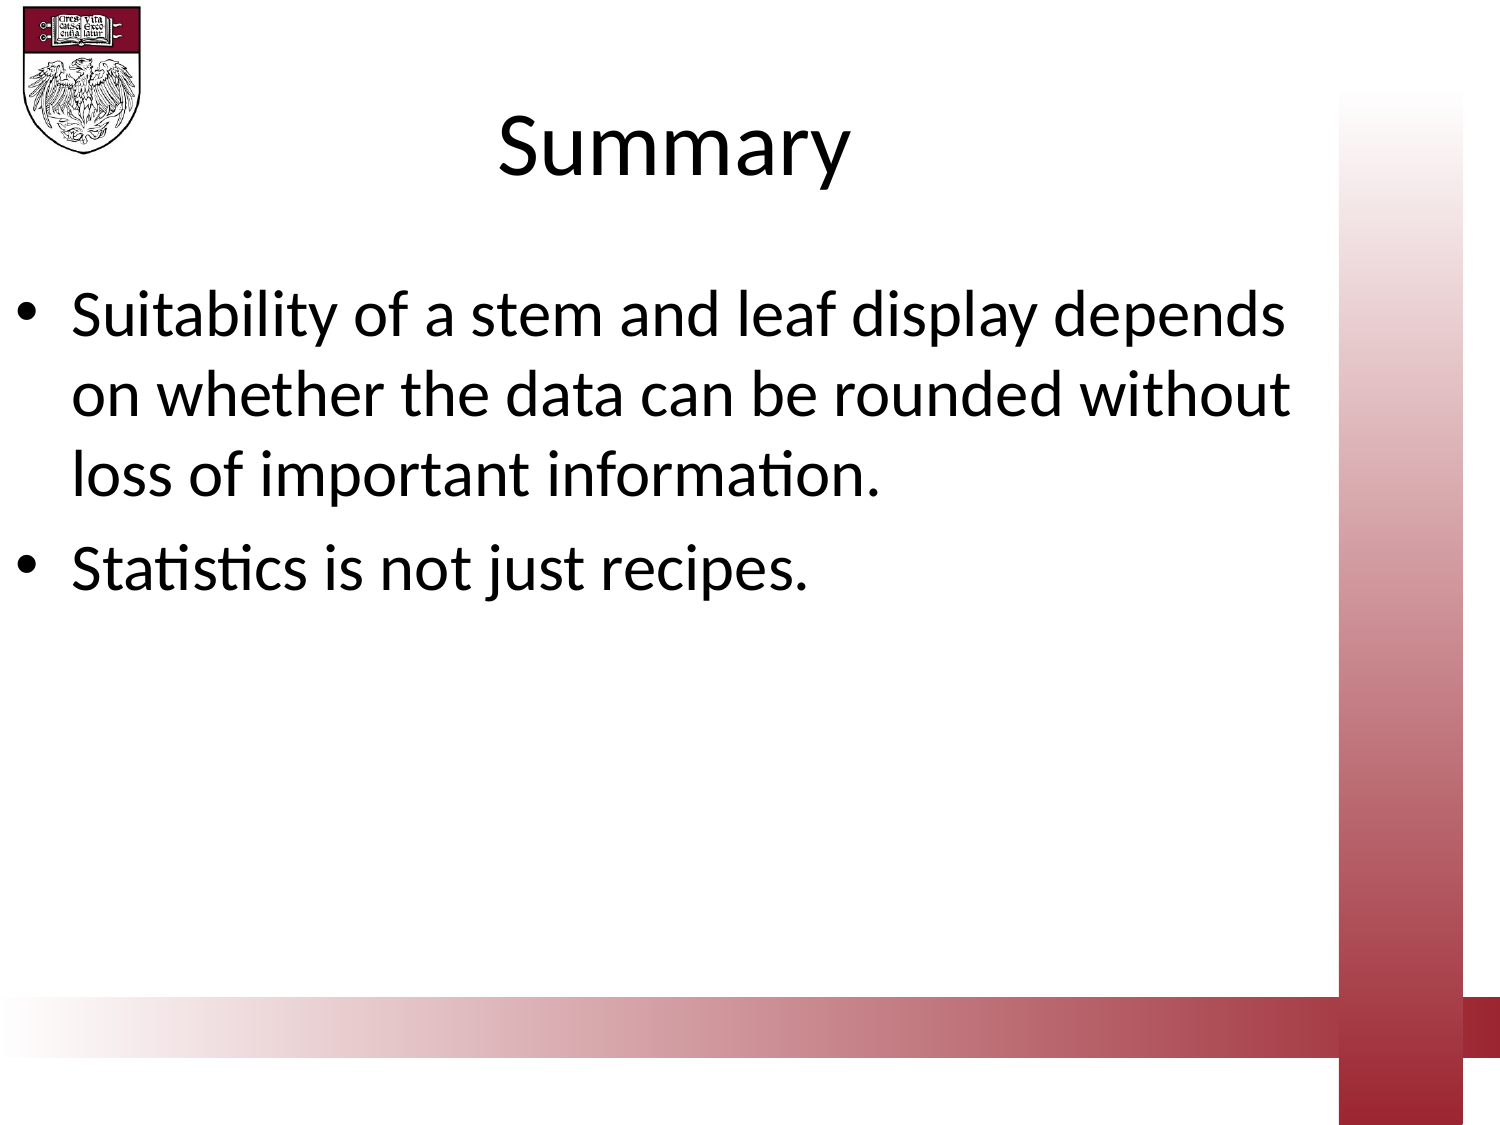

Summary
Suitability of a stem and leaf display depends on whether the data can be rounded without loss of important information.
Statistics is not just recipes.